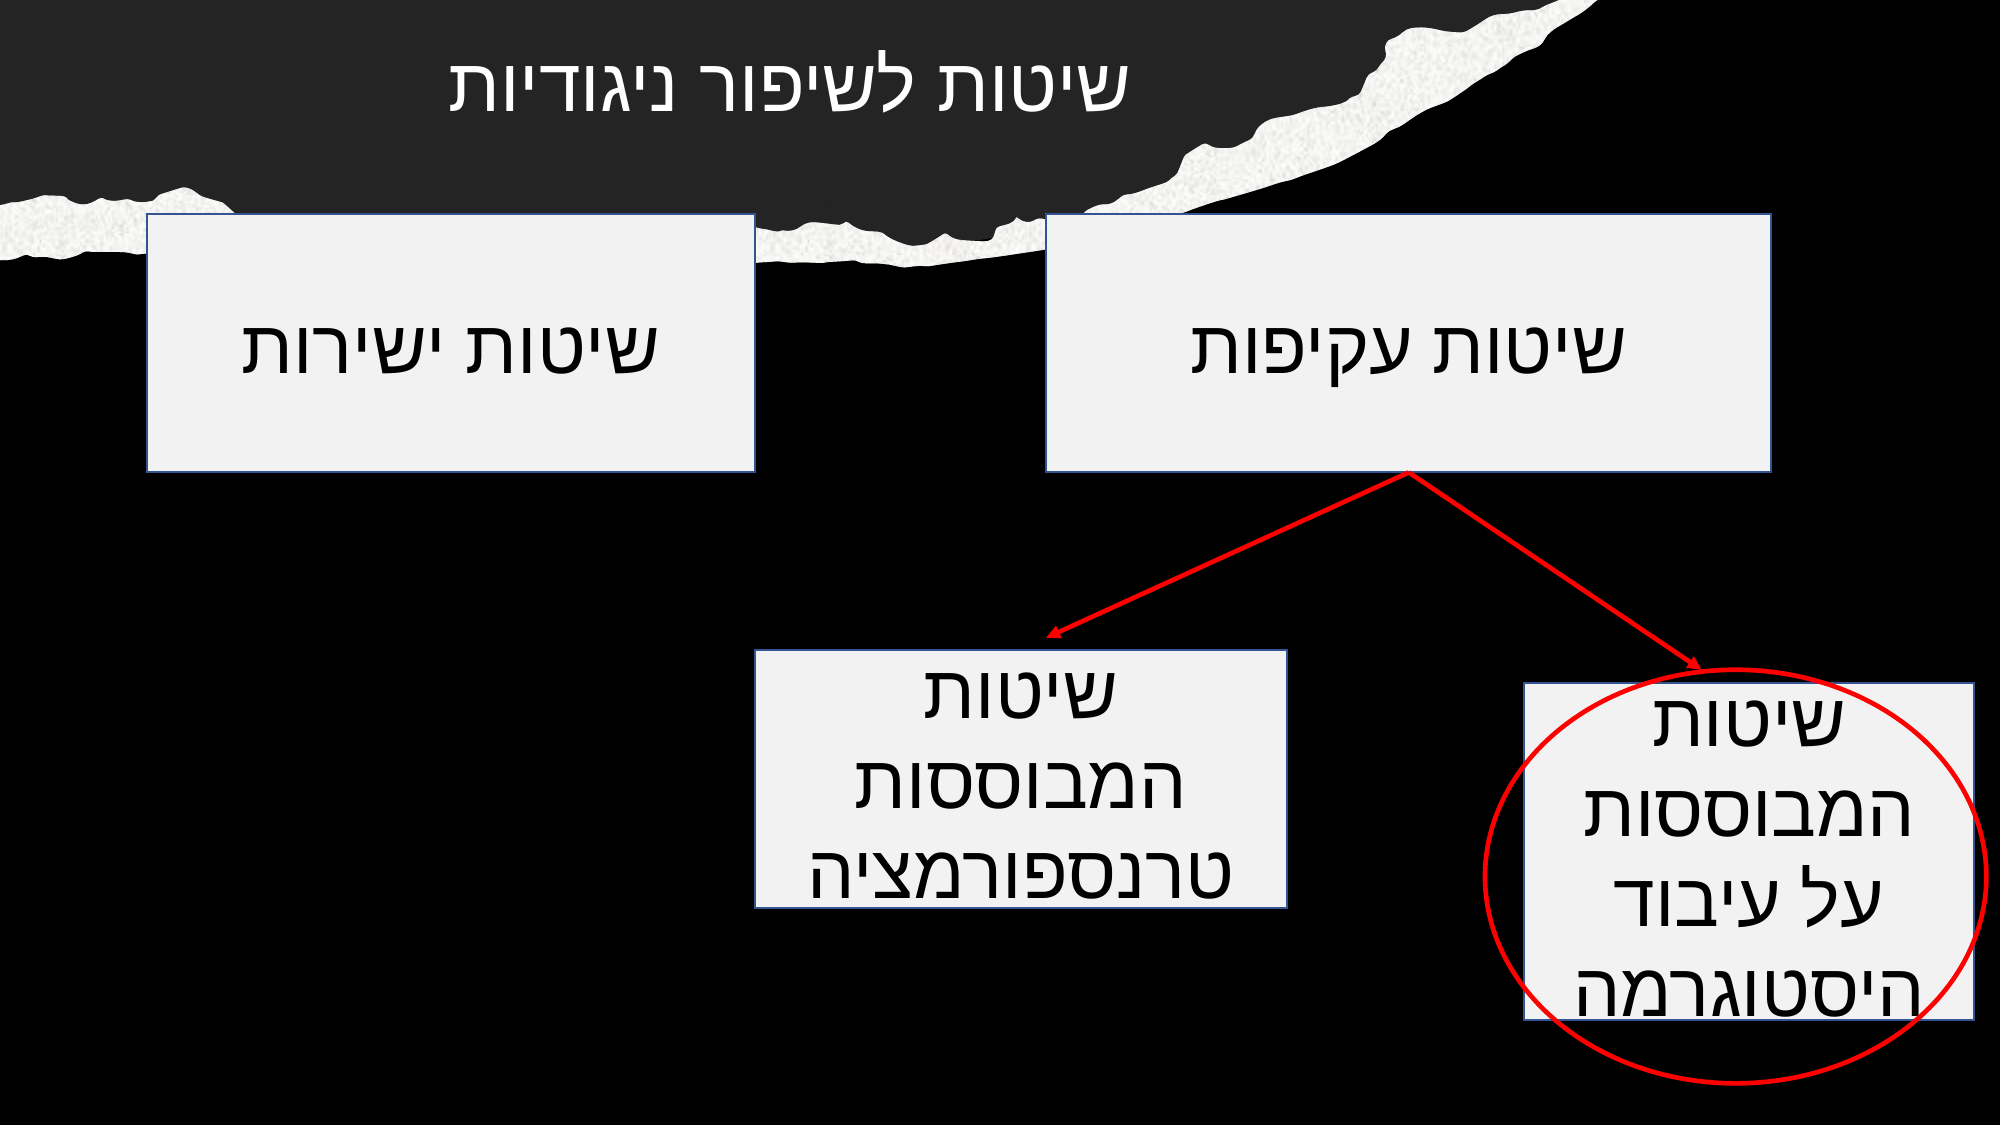

# שיטות לשיפור ניגודיות
שיטות ישירות
שיטות עקיפות
שיטות המבוססות טרנספורמציה

שיטות המבוססות על עיבוד היסטוגרמה